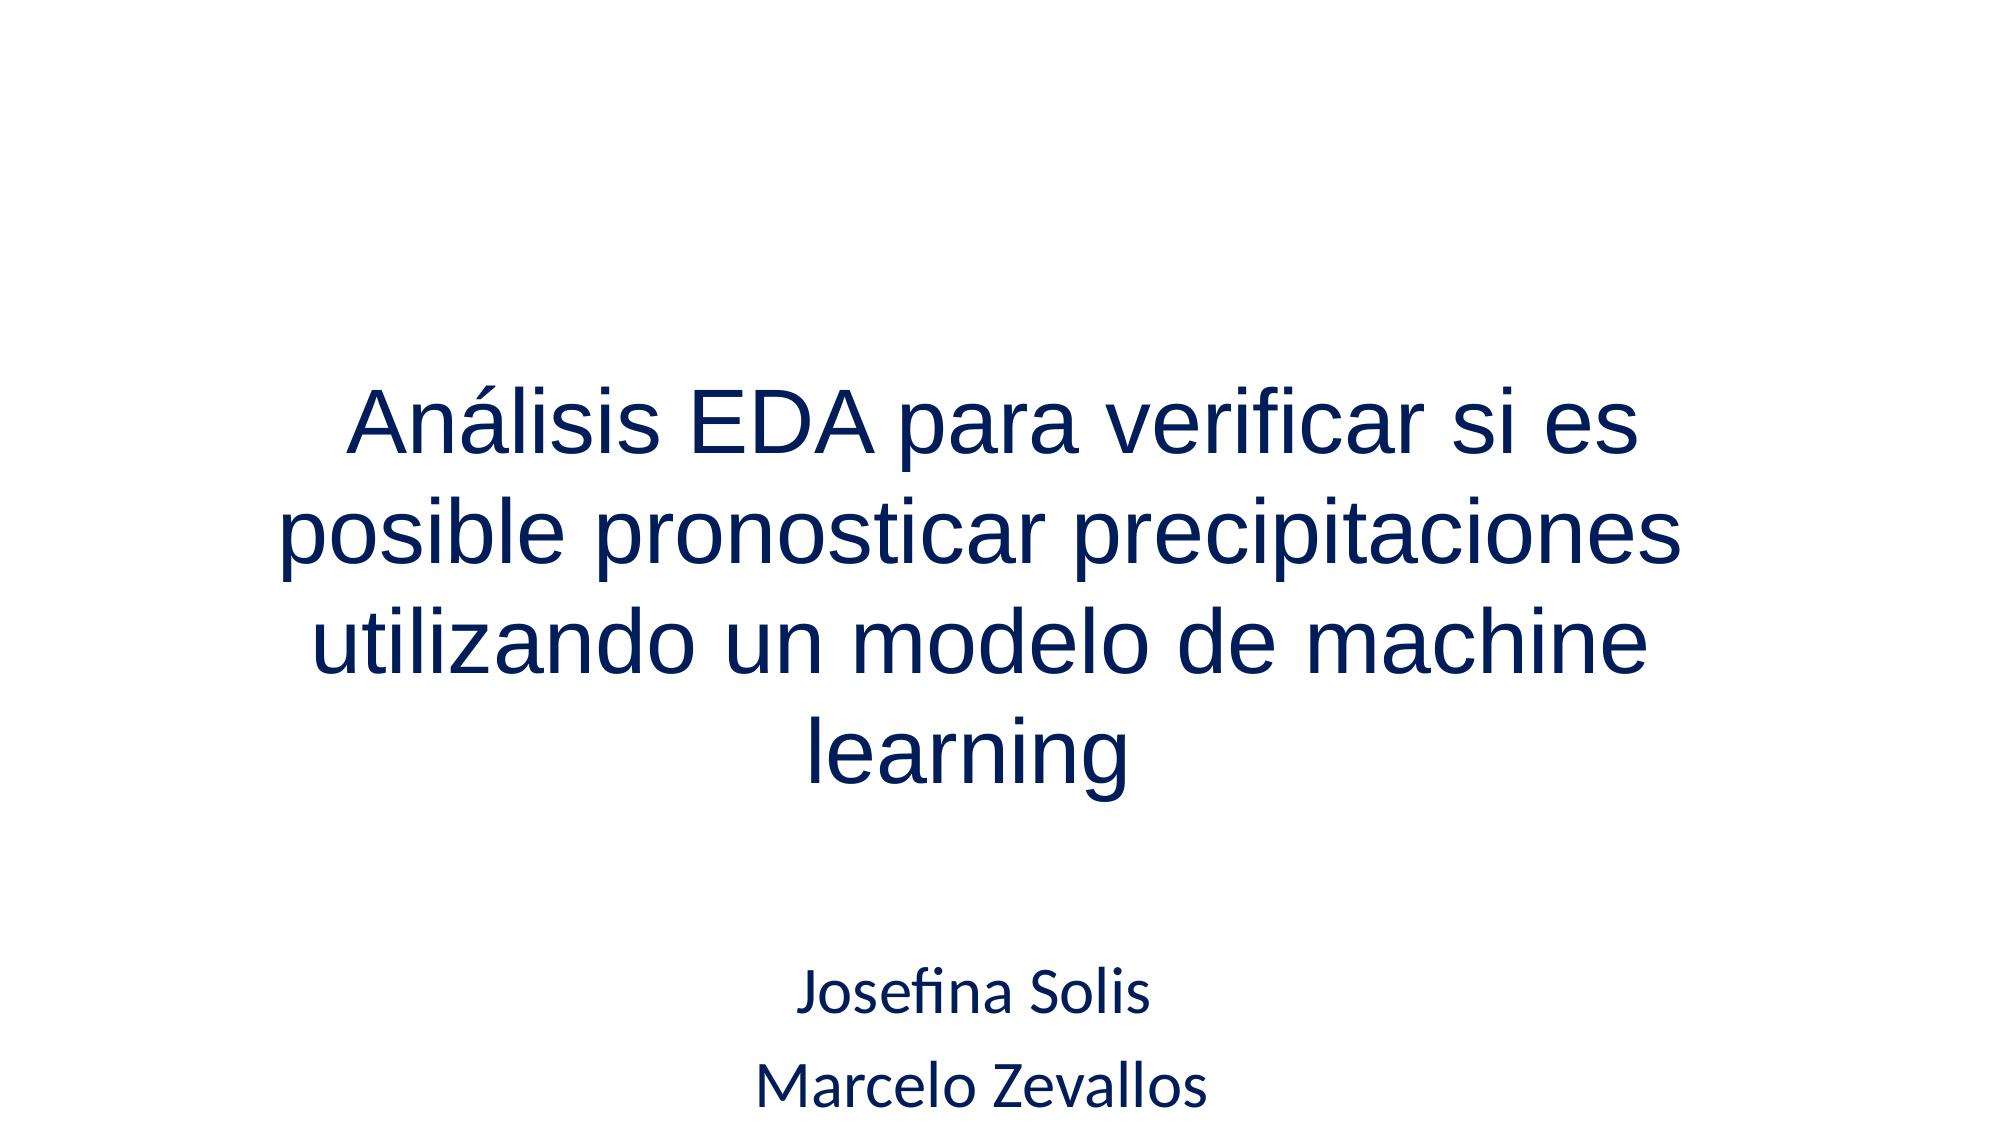

Análisis EDA para verificar si es posible pronosticar precipitaciones utilizando un modelo de machine learning
Josefina Solis
Marcelo Zevallos